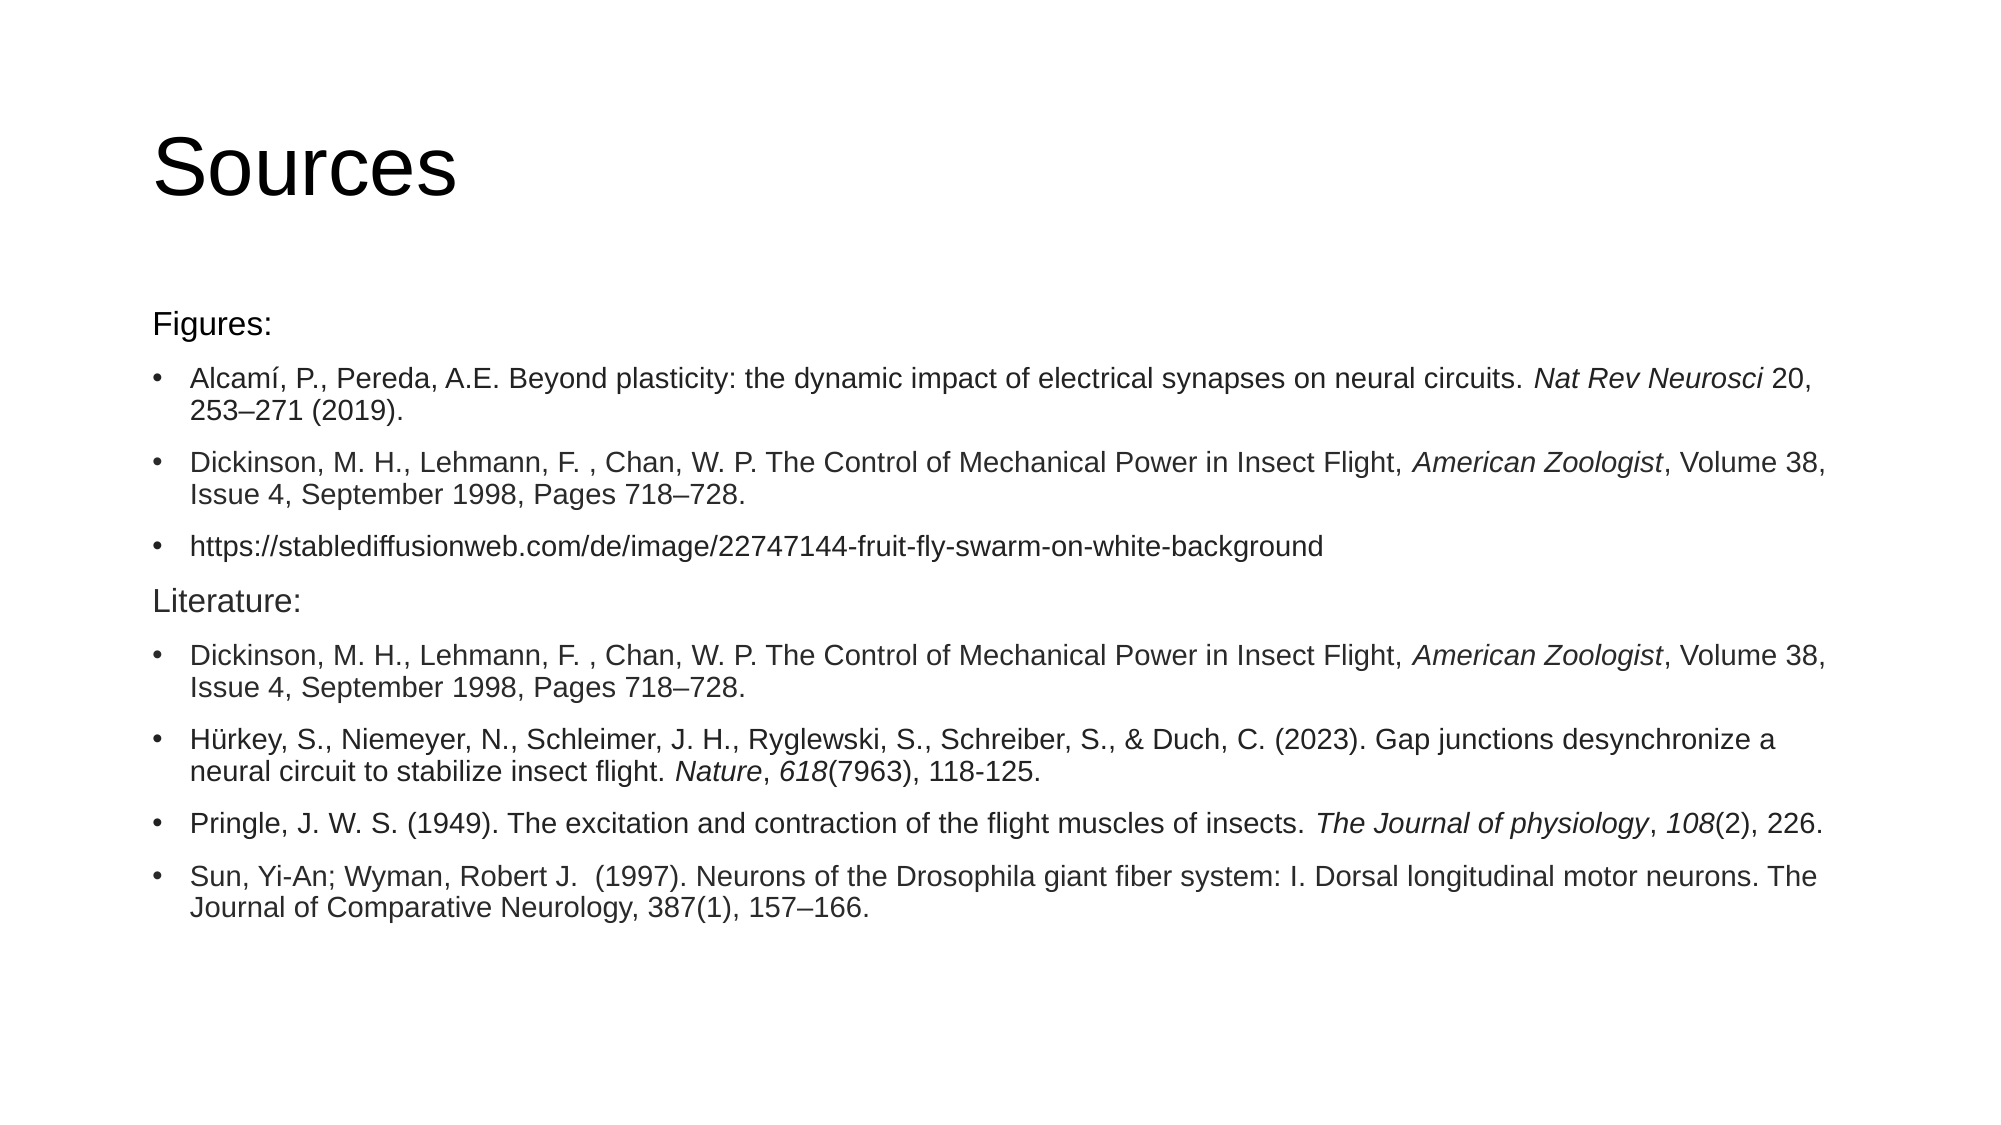

# Sources
Figures:
Alcamí, P., Pereda, A.E. Beyond plasticity: the dynamic impact of electrical synapses on neural circuits. Nat Rev Neurosci 20, 253–271 (2019).
Dickinson, M. H., Lehmann, F. , Chan, W. P. The Control of Mechanical Power in Insect Flight, American Zoologist, Volume 38, Issue 4, September 1998, Pages 718–728.
https://stablediffusionweb.com/de/image/22747144-fruit-fly-swarm-on-white-background
Literature:
Dickinson, M. H., Lehmann, F. , Chan, W. P. The Control of Mechanical Power in Insect Flight, American Zoologist, Volume 38, Issue 4, September 1998, Pages 718–728.
Hürkey, S., Niemeyer, N., Schleimer, J. H., Ryglewski, S., Schreiber, S., & Duch, C. (2023). Gap junctions desynchronize a neural circuit to stabilize insect flight. Nature, 618(7963), 118-125.
Pringle, J. W. S. (1949). The excitation and contraction of the flight muscles of insects. The Journal of physiology, 108(2), 226.
Sun, Yi-An; Wyman, Robert J.  (1997). Neurons of the Drosophila giant fiber system: I. Dorsal longitudinal motor neurons. The Journal of Comparative Neurology, 387(1), 157–166.